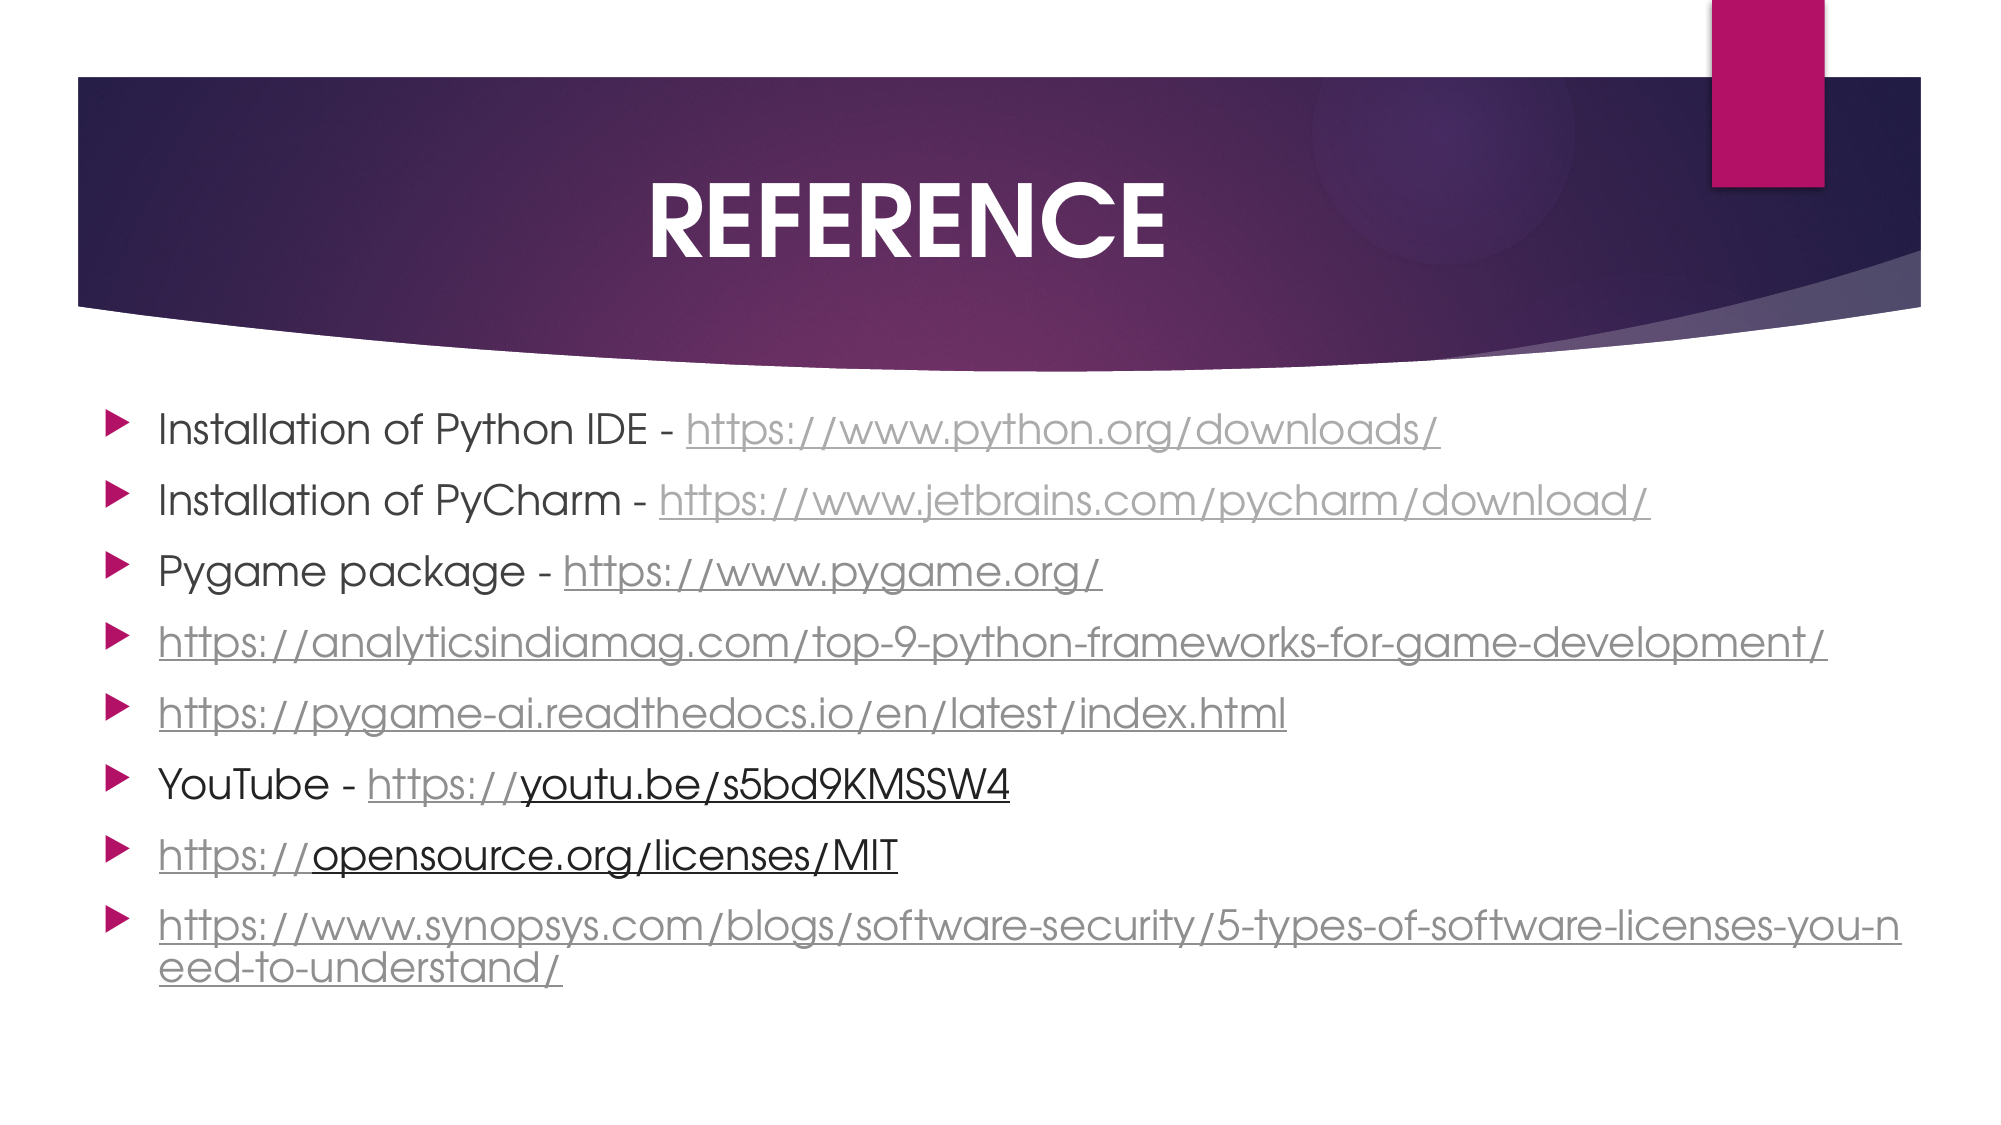

# REFERENCE
Installation of Python IDE - https://www.python.org/downloads/
Installation of PyCharm - https://www.jetbrains.com/pycharm/download/
Pygame package - https://www.pygame.org/
https://analyticsindiamag.com/top-9-python-frameworks-for-game-development/
https://pygame-ai.readthedocs.io/en/latest/index.html
YouTube - https://youtu.be/s5bd9KMSSW4
https://opensource.org/licenses/MIT
https://www.synopsys.com/blogs/software-security/5-types-of-software-licenses-you-need-to-understand/